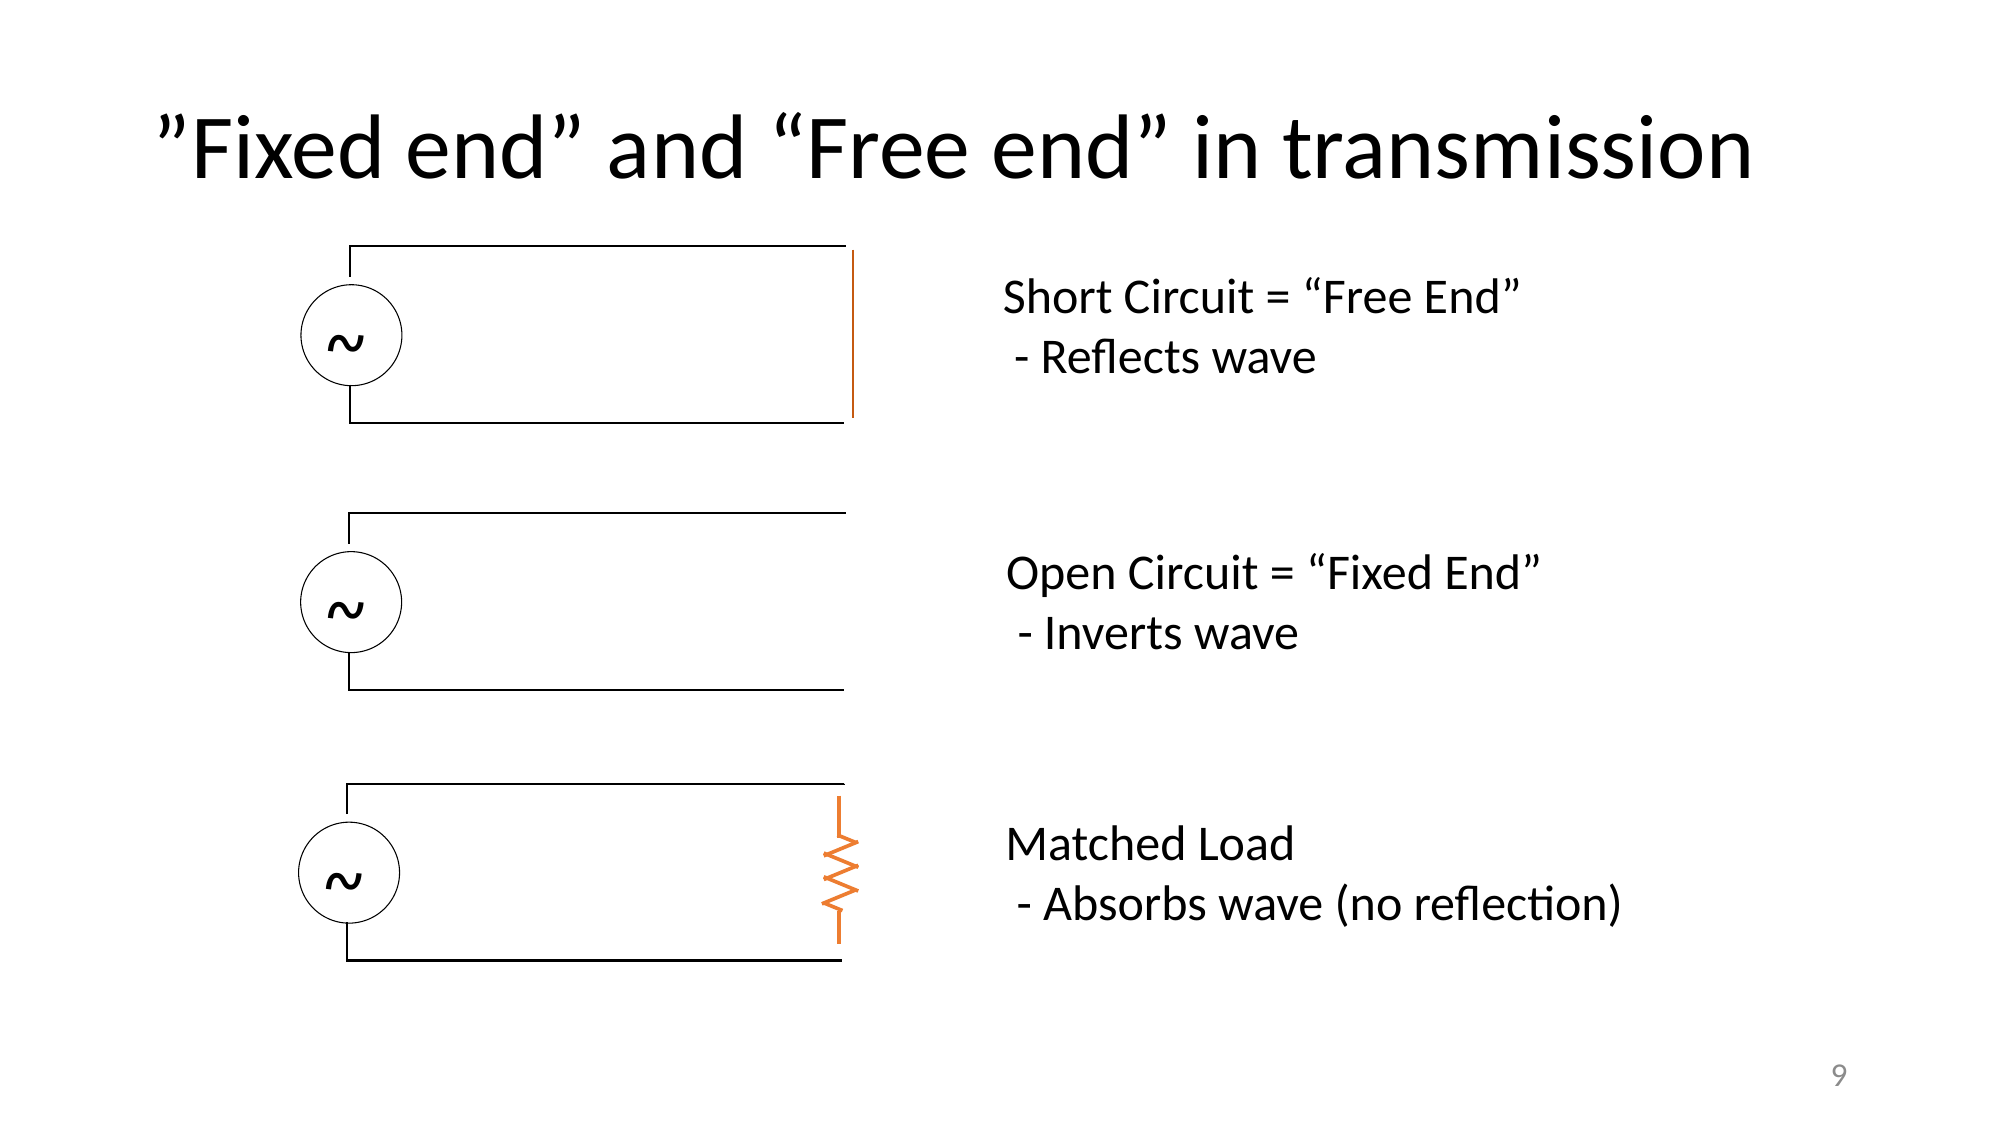

# ”Fixed end” and “Free end” in transmission
Short Circuit = “Free End”
 - Reflects wave
~

Open Circuit = “Fixed End”
 - Inverts wave
~

Matched Load
 - Absorbs wave (no reflection)
~

9